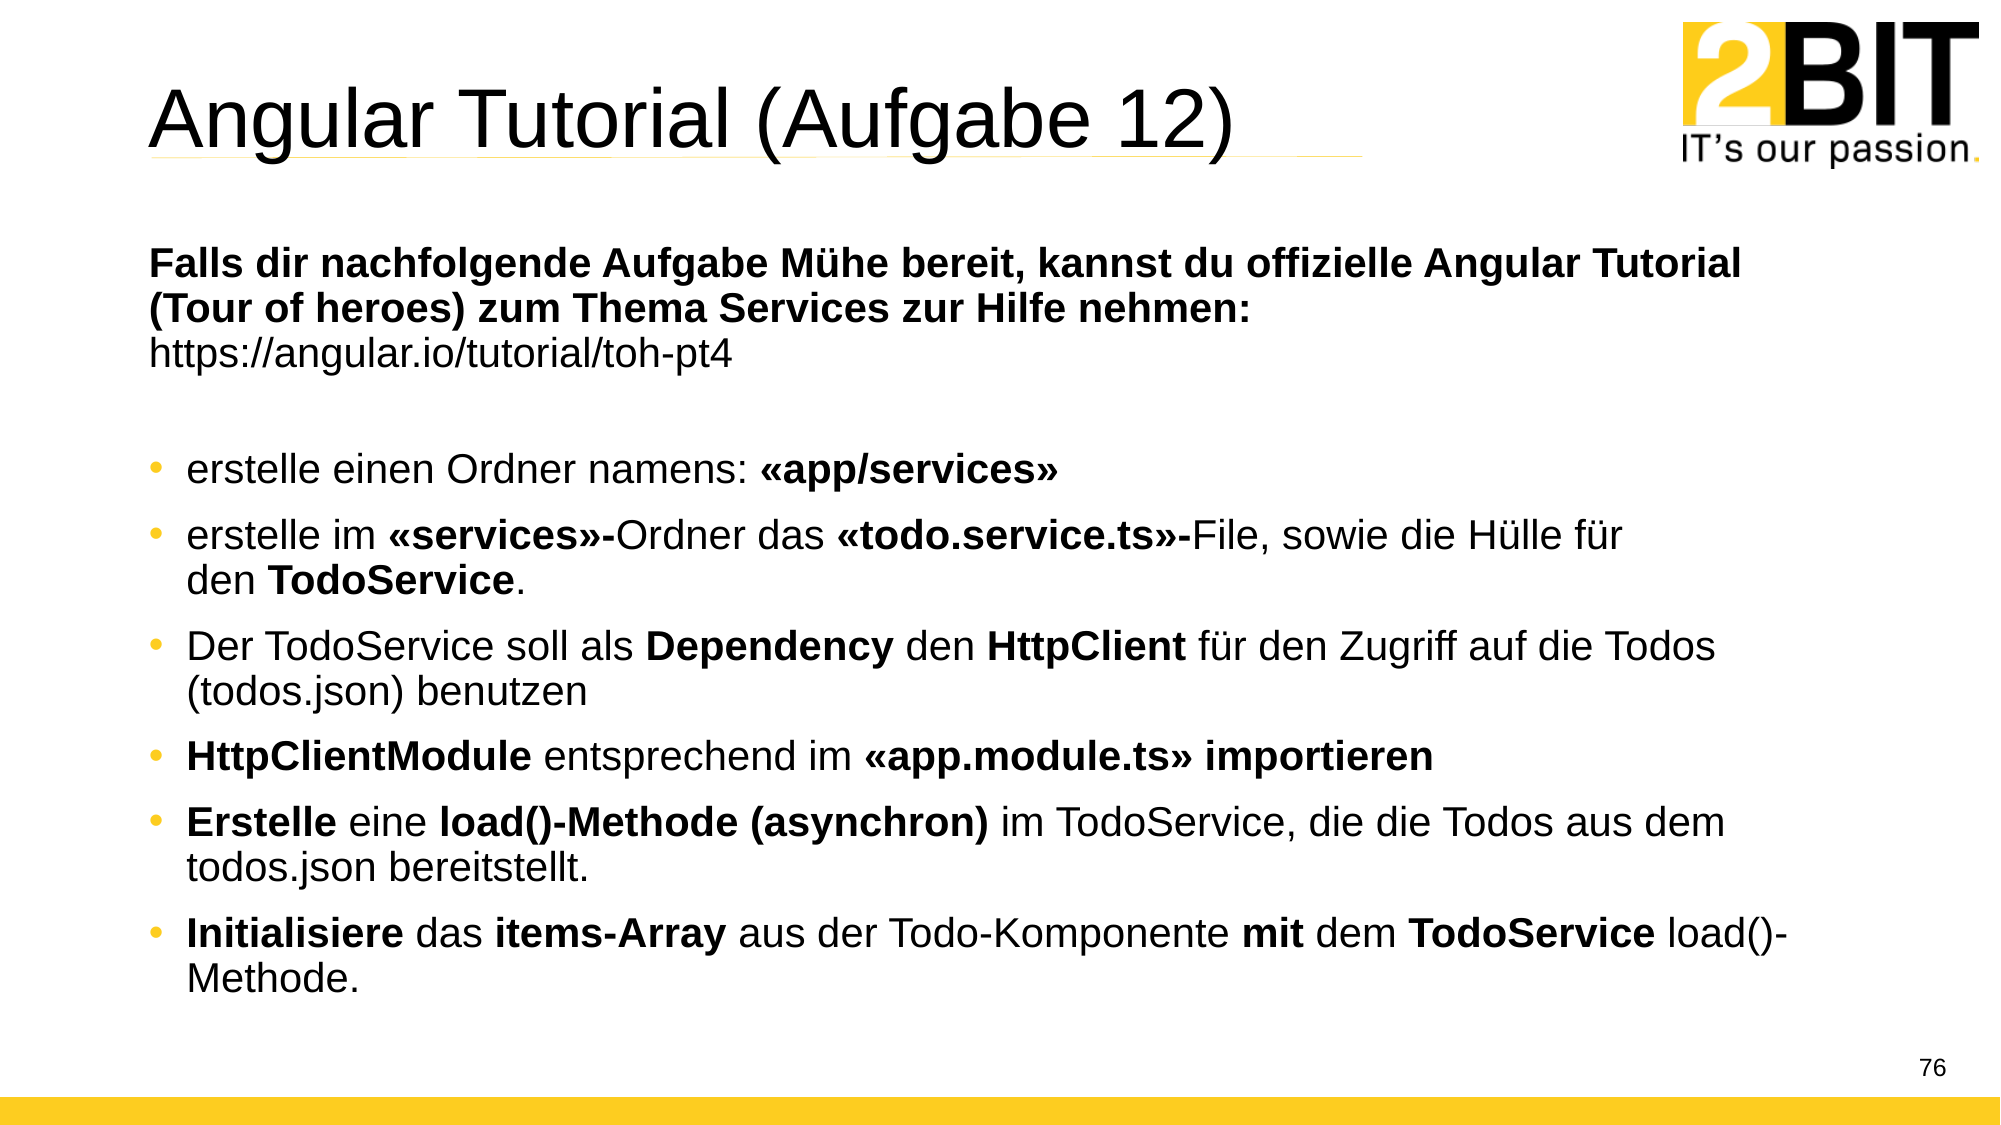

# Angular Tutorial (Aufgabe 12)
Falls dir nachfolgende Aufgabe Mühe bereit, kannst du offizielle Angular Tutorial (Tour of heroes) zum Thema Services zur Hilfe nehmen:
https://angular.io/tutorial/toh-pt4
erstelle einen Ordner namens: «app/services»
erstelle im «services»-Ordner das «todo.service.ts»-File, sowie die Hülle für den TodoService.
Der TodoService soll als Dependency den HttpClient für den Zugriff auf die Todos (todos.json) benutzen
HttpClientModule entsprechend im «app.module.ts» importieren
Erstelle eine load()-Methode (asynchron) im TodoService, die die Todos aus dem todos.json bereitstellt.
Initialisiere das items-Array aus der Todo-Komponente mit dem TodoService load()-Methode.